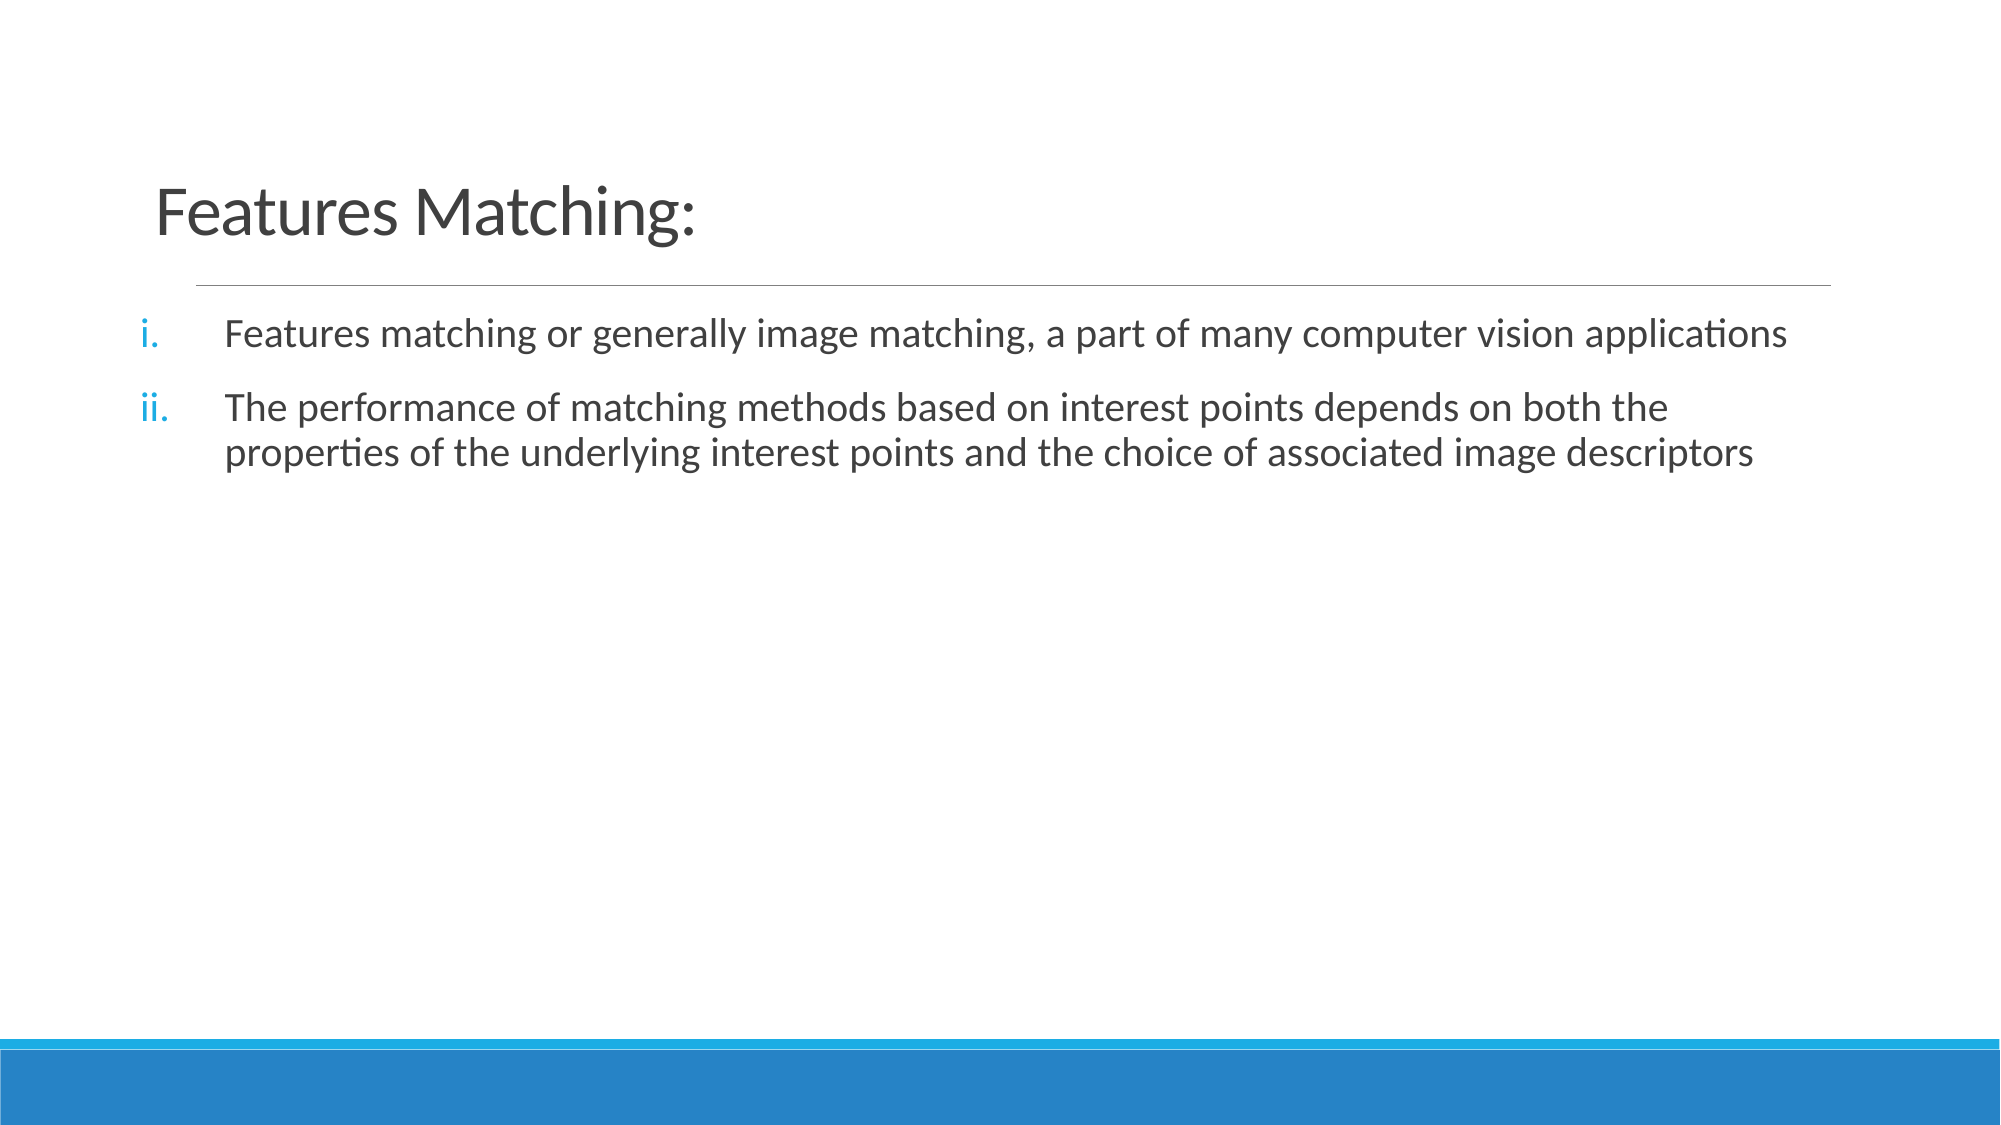

# Features Matching:
Features matching or generally image matching, a part of many computer vision applications
The performance of matching methods based on interest points depends on both the properties of the underlying interest points and the choice of associated image descriptors